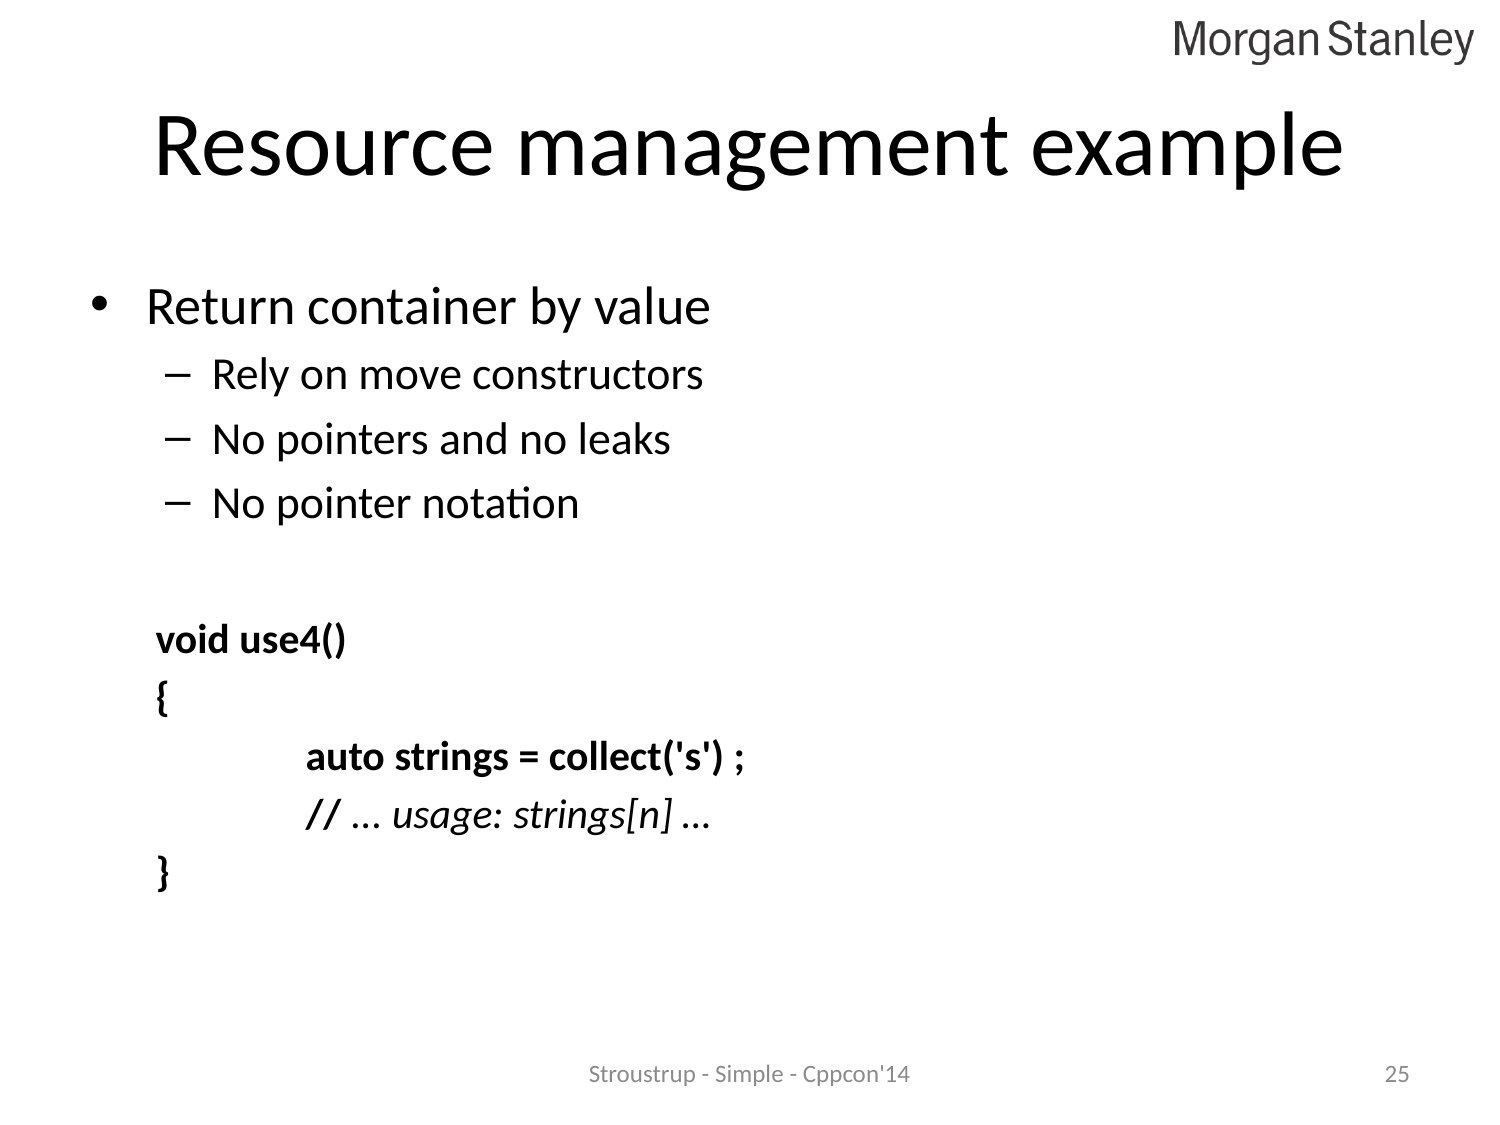

# Resource management example
Return container by value
Rely on move constructors
No pointers and no leaks
No pointer notation

void use4()
{
	auto strings = collect('s') ;
	// ... usage: strings[n] …
}

Stroustrup - Simple - Cppcon'14
25